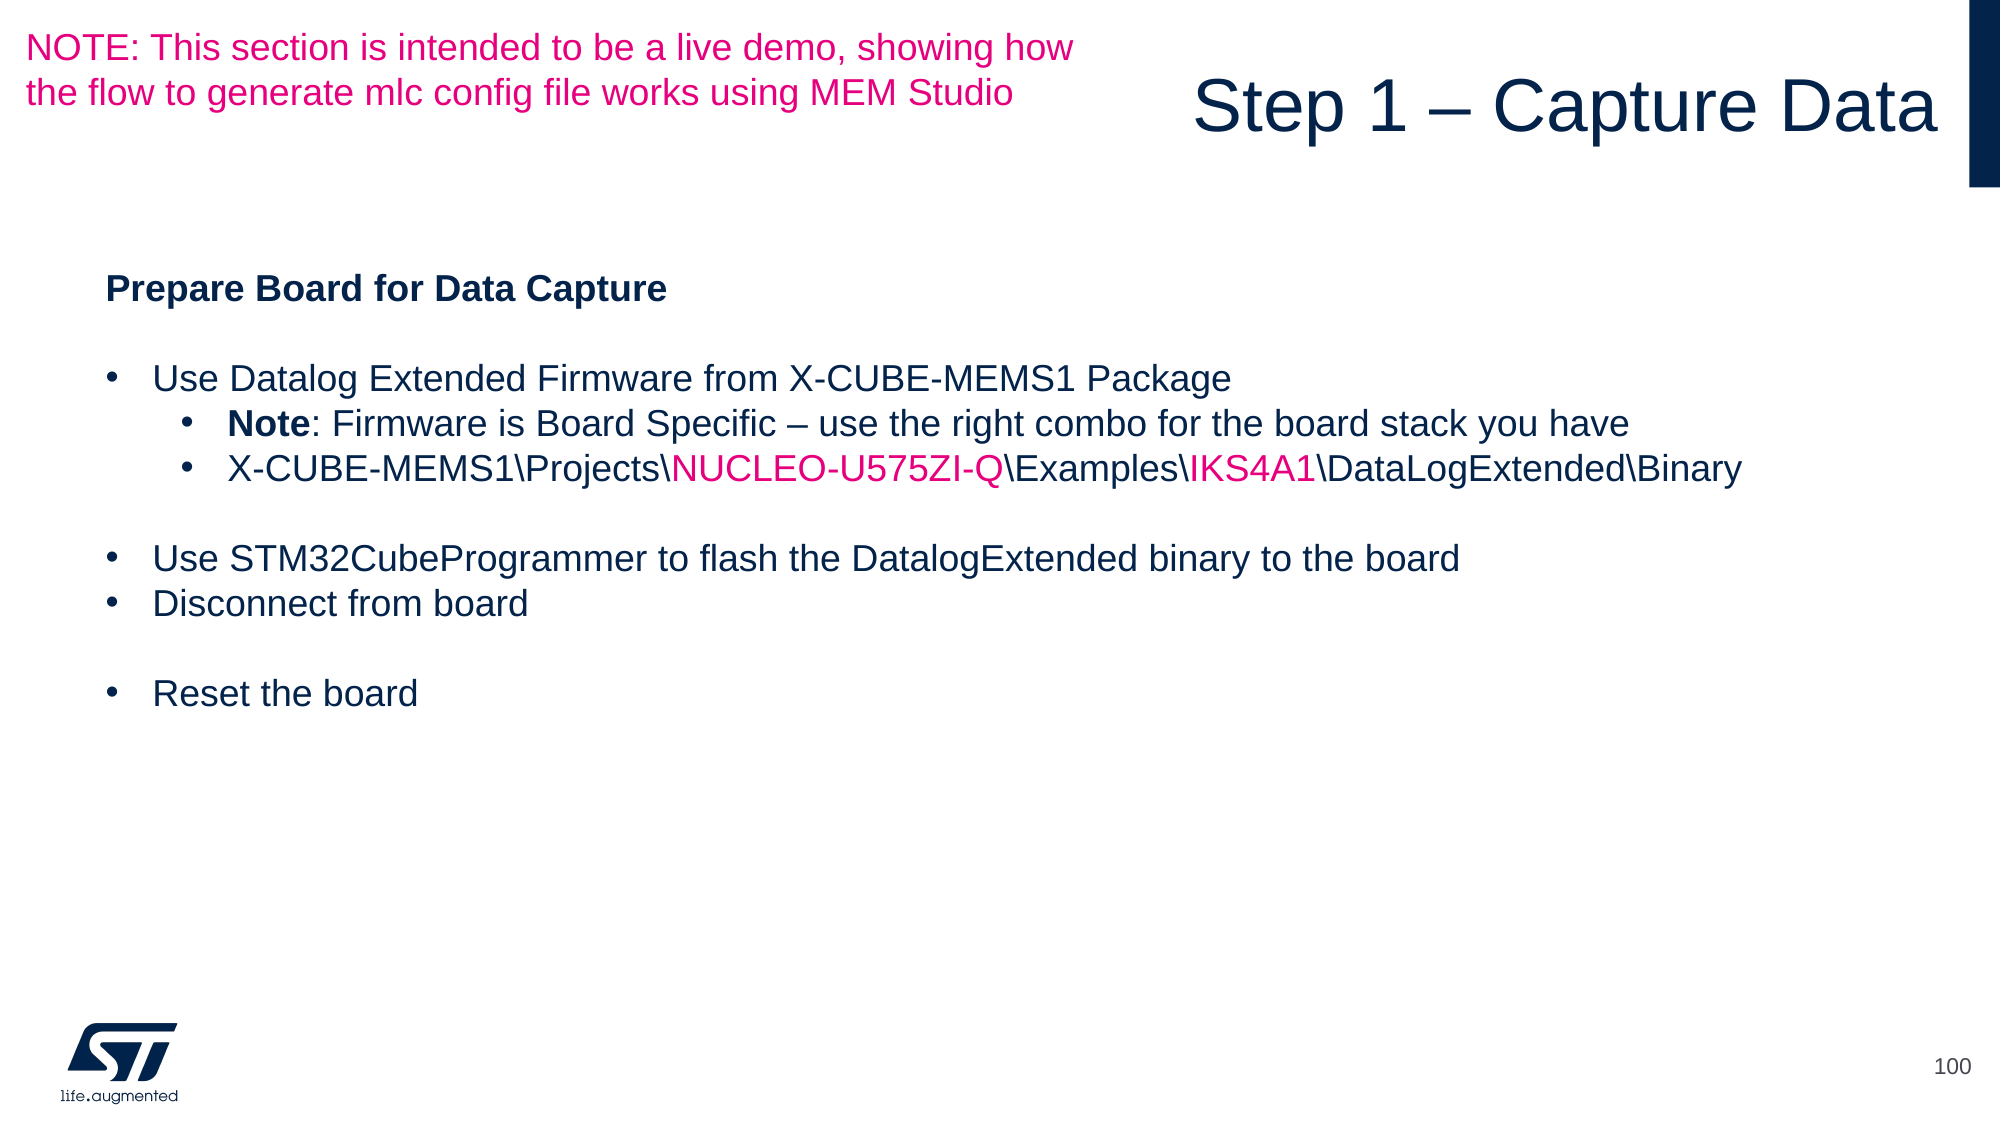

# Step 1 – Capture Data
NOTE: This section is intended to be a live demo, showing how the flow to generate mlc config file works using MEM Studio
Prepare Board for Data Capture

Use Datalog Extended Firmware from X-CUBE-MEMS1 Package
Note: Firmware is Board Specific – use the right combo for the board stack you have
X-CUBE-MEMS1\Projects\NUCLEO-U575ZI-Q\Examples\IKS4A1\DataLogExtended\Binary

Use STM32CubeProgrammer to flash the DatalogExtended binary to the board
Disconnect from board

Reset the board

100